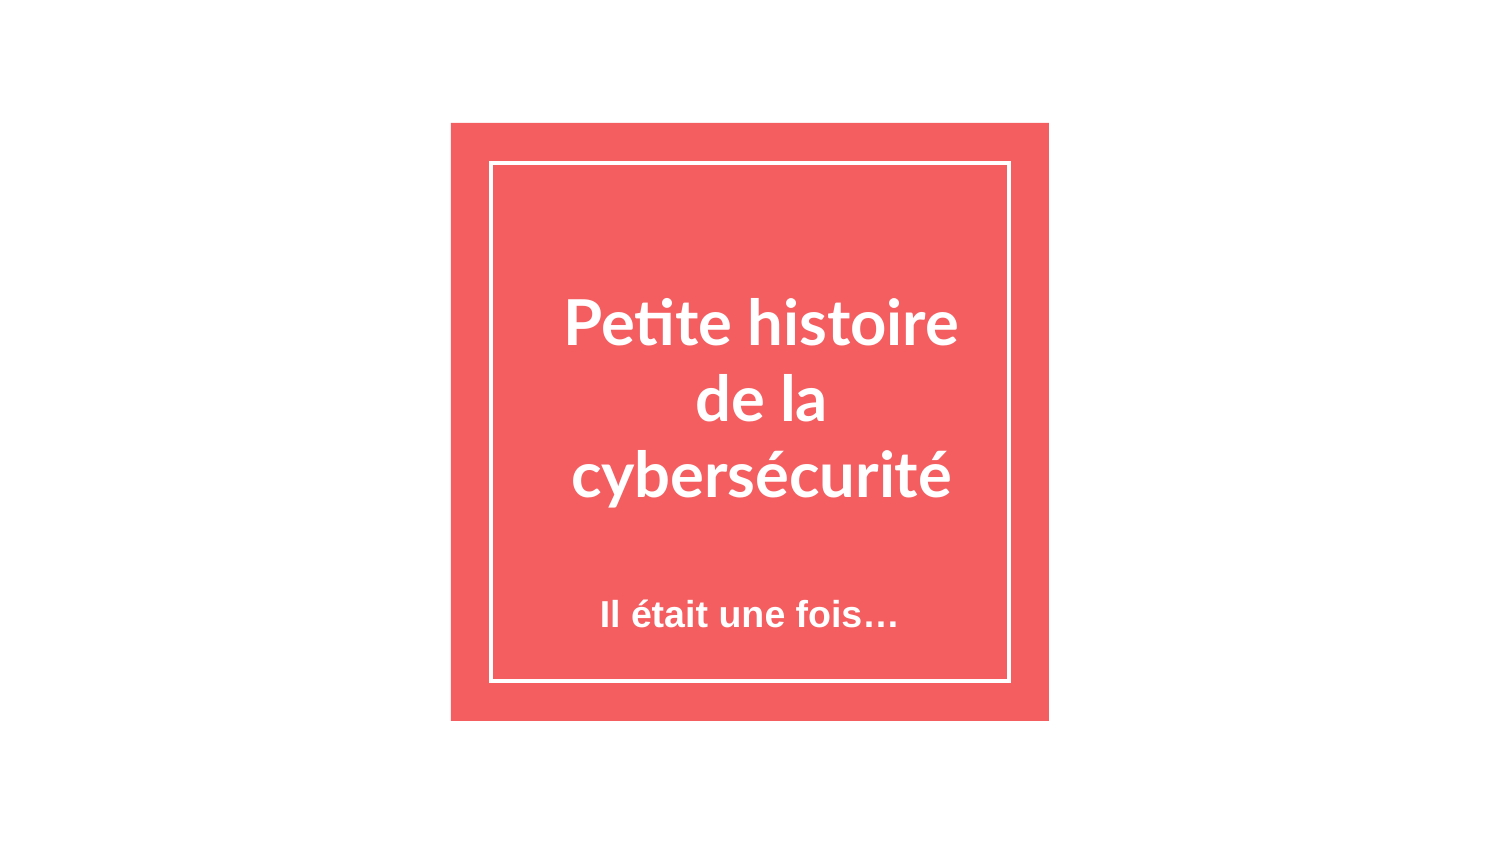

# Petite histoire de la cybersécurité
Il était une fois…